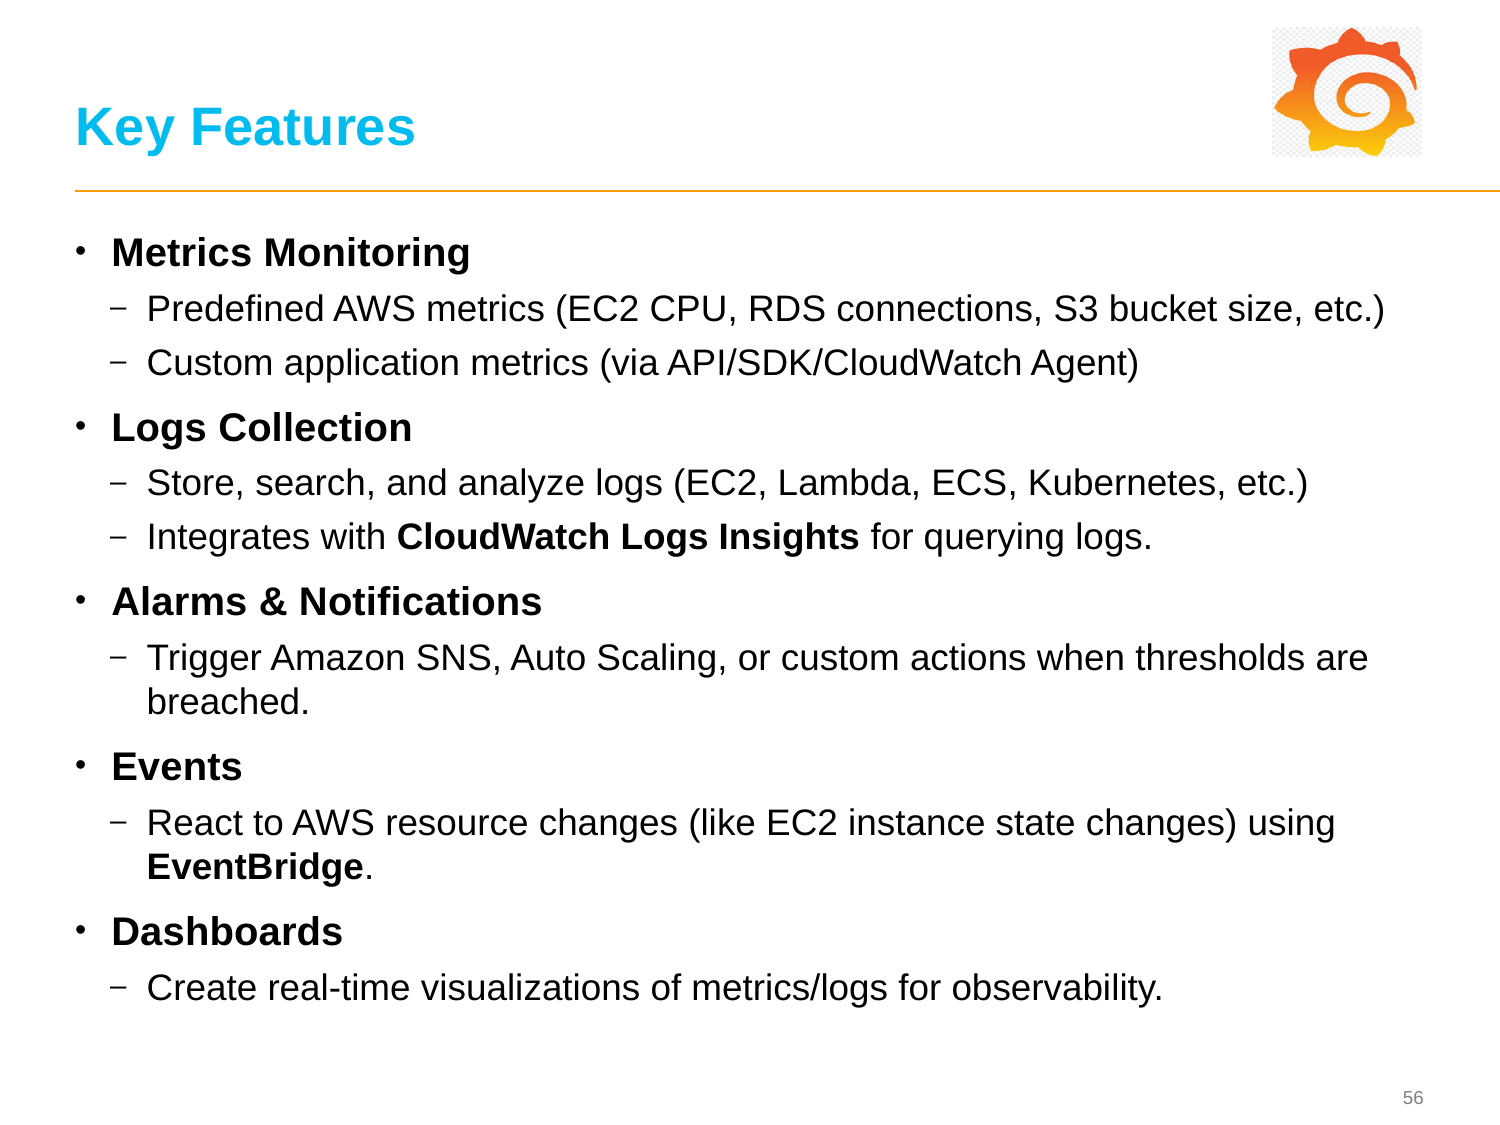

# Key Features
Metrics Monitoring
Predefined AWS metrics (EC2 CPU, RDS connections, S3 bucket size, etc.)
Custom application metrics (via API/SDK/CloudWatch Agent)
Logs Collection
Store, search, and analyze logs (EC2, Lambda, ECS, Kubernetes, etc.)
Integrates with CloudWatch Logs Insights for querying logs.
Alarms & Notifications
Trigger Amazon SNS, Auto Scaling, or custom actions when thresholds are breached.
Events
React to AWS resource changes (like EC2 instance state changes) using EventBridge.
Dashboards
Create real-time visualizations of metrics/logs for observability.